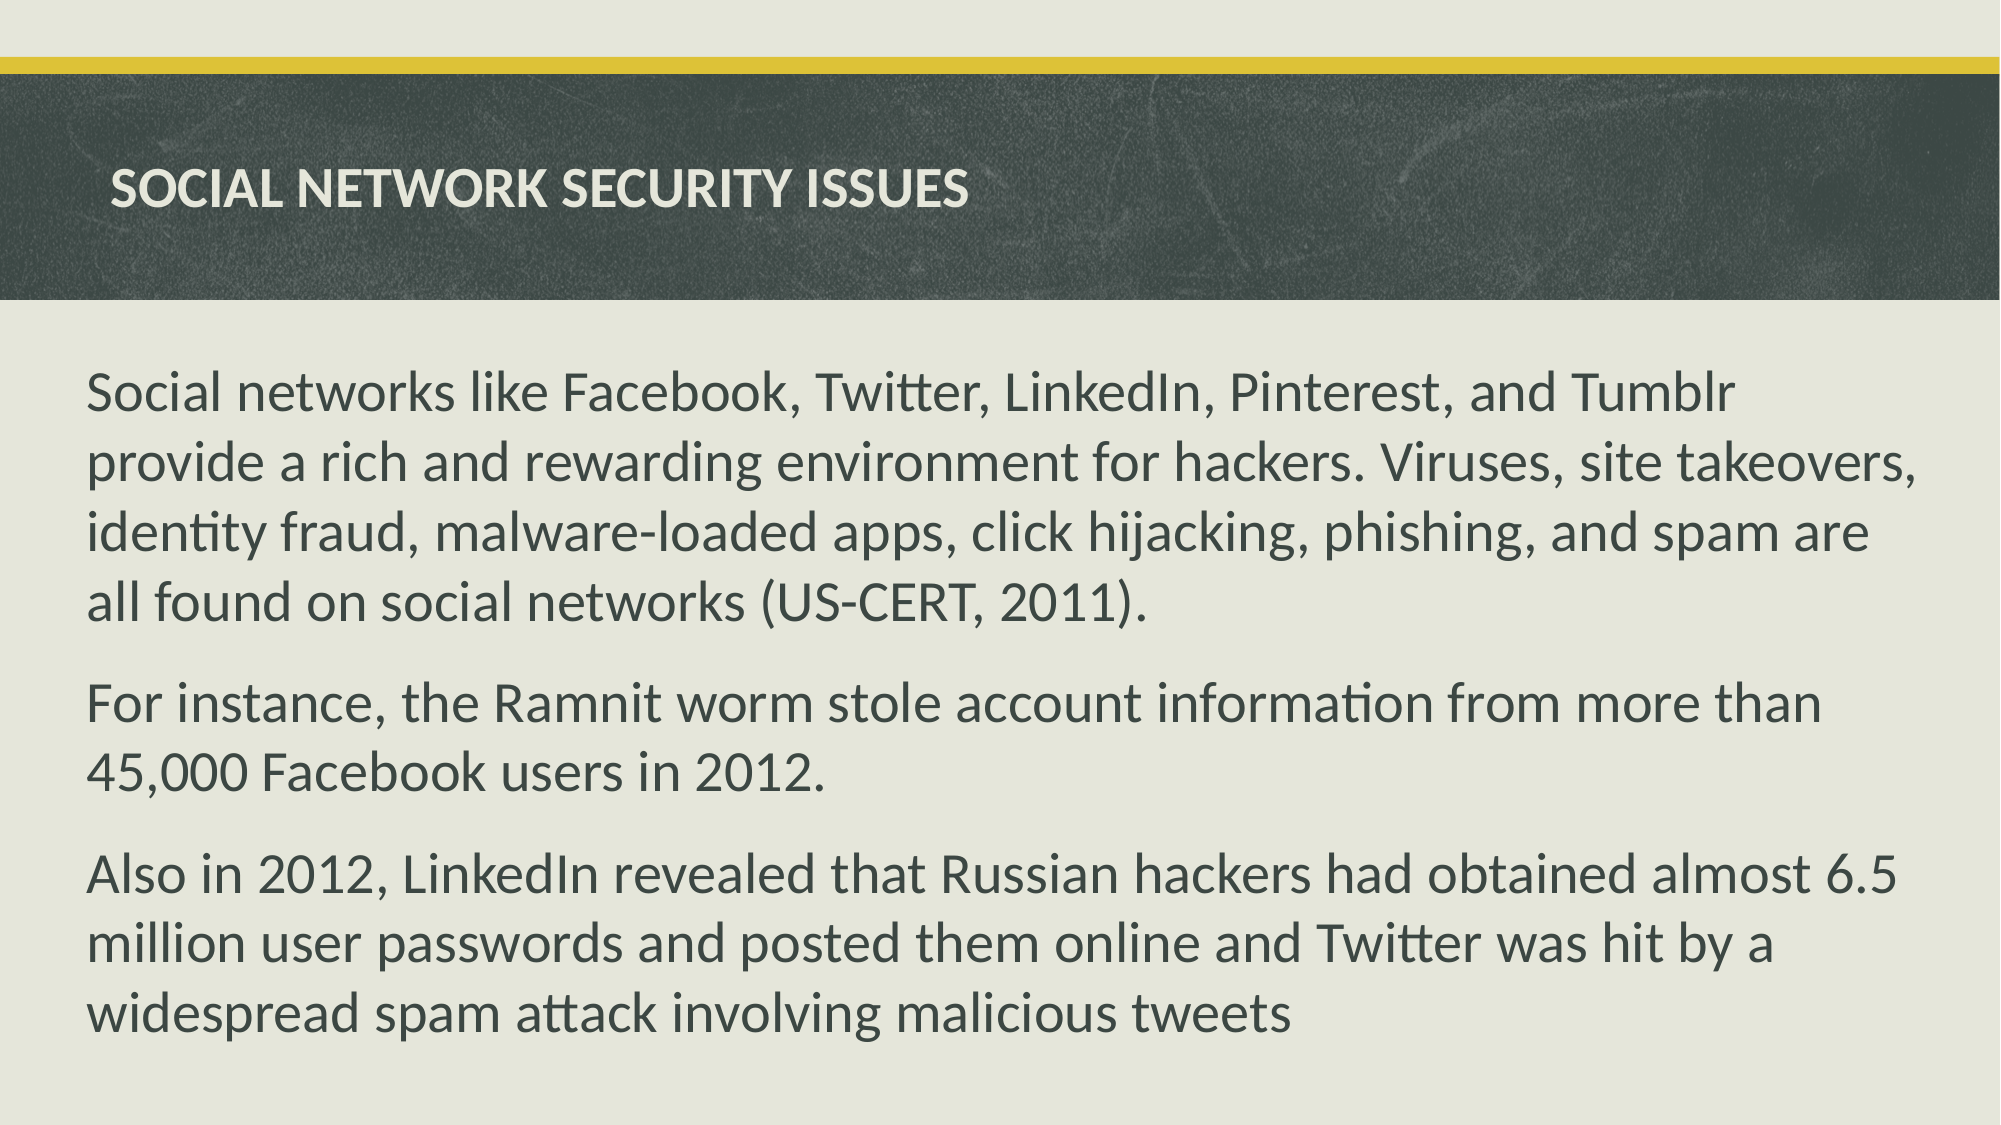

# SOCIAL NETWORK SECURITY ISSUES
Social networks like Facebook, Twitter, LinkedIn, Pinterest, and Tumblr provide a rich and rewarding environment for hackers. Viruses, site takeovers, identity fraud, malware-loaded apps, click hijacking, phishing, and spam are all found on social networks (US-CERT, 2011).
For instance, the Ramnit worm stole account information from more than 45,000 Facebook users in 2012.
Also in 2012, LinkedIn revealed that Russian hackers had obtained almost 6.5 million user passwords and posted them online and Twitter was hit by a widespread spam attack involving malicious tweets